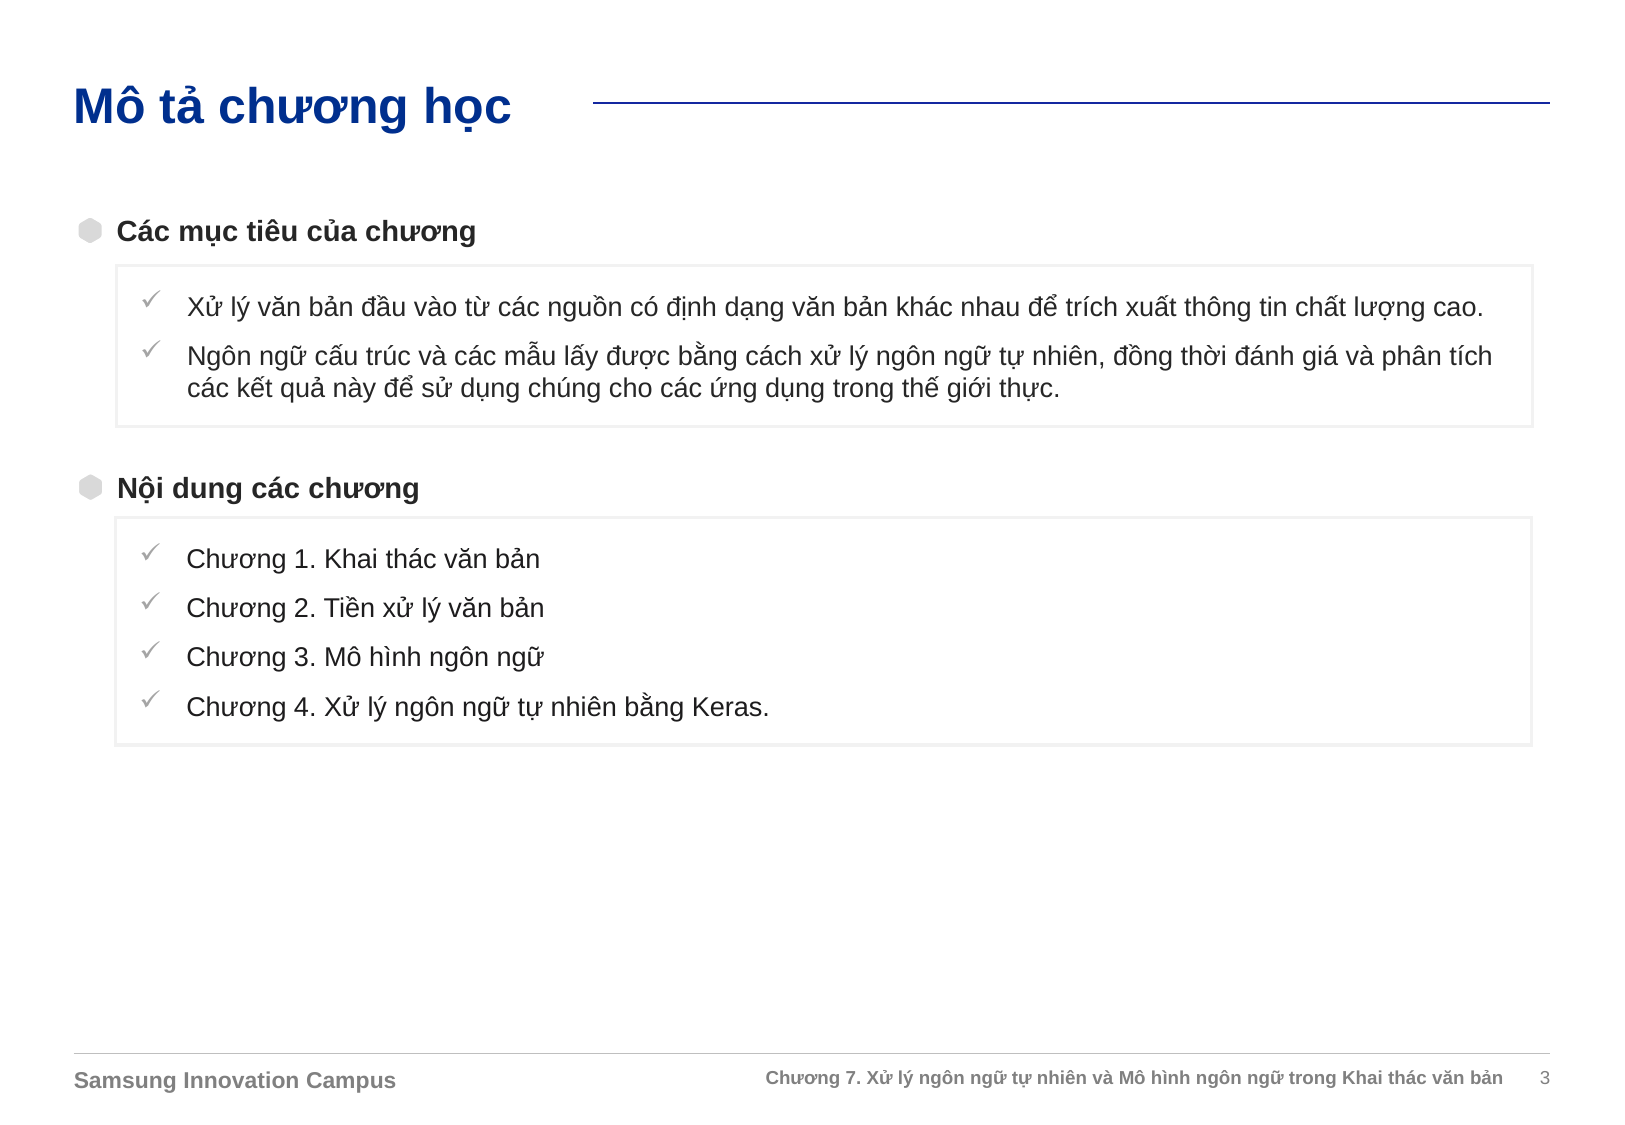

Mô tả chương học

Các mục tiêu của chương
Xử lý văn bản đầu vào từ các nguồn có định dạng văn bản khác nhau để trích xuất thông tin chất lượng cao.
Ngôn ngữ cấu trúc và các mẫu lấy được bằng cách xử lý ngôn ngữ tự nhiên, đồng thời đánh giá và phân tích các kết quả này để sử dụng chúng cho các ứng dụng trong thế giới thực.

Nội dung các chương
Chương 1. Khai thác văn bản
Chương 2. Tiền xử lý văn bản
Chương 3. Mô hình ngôn ngữ
Chương 4. Xử lý ngôn ngữ tự nhiên bằng Keras.